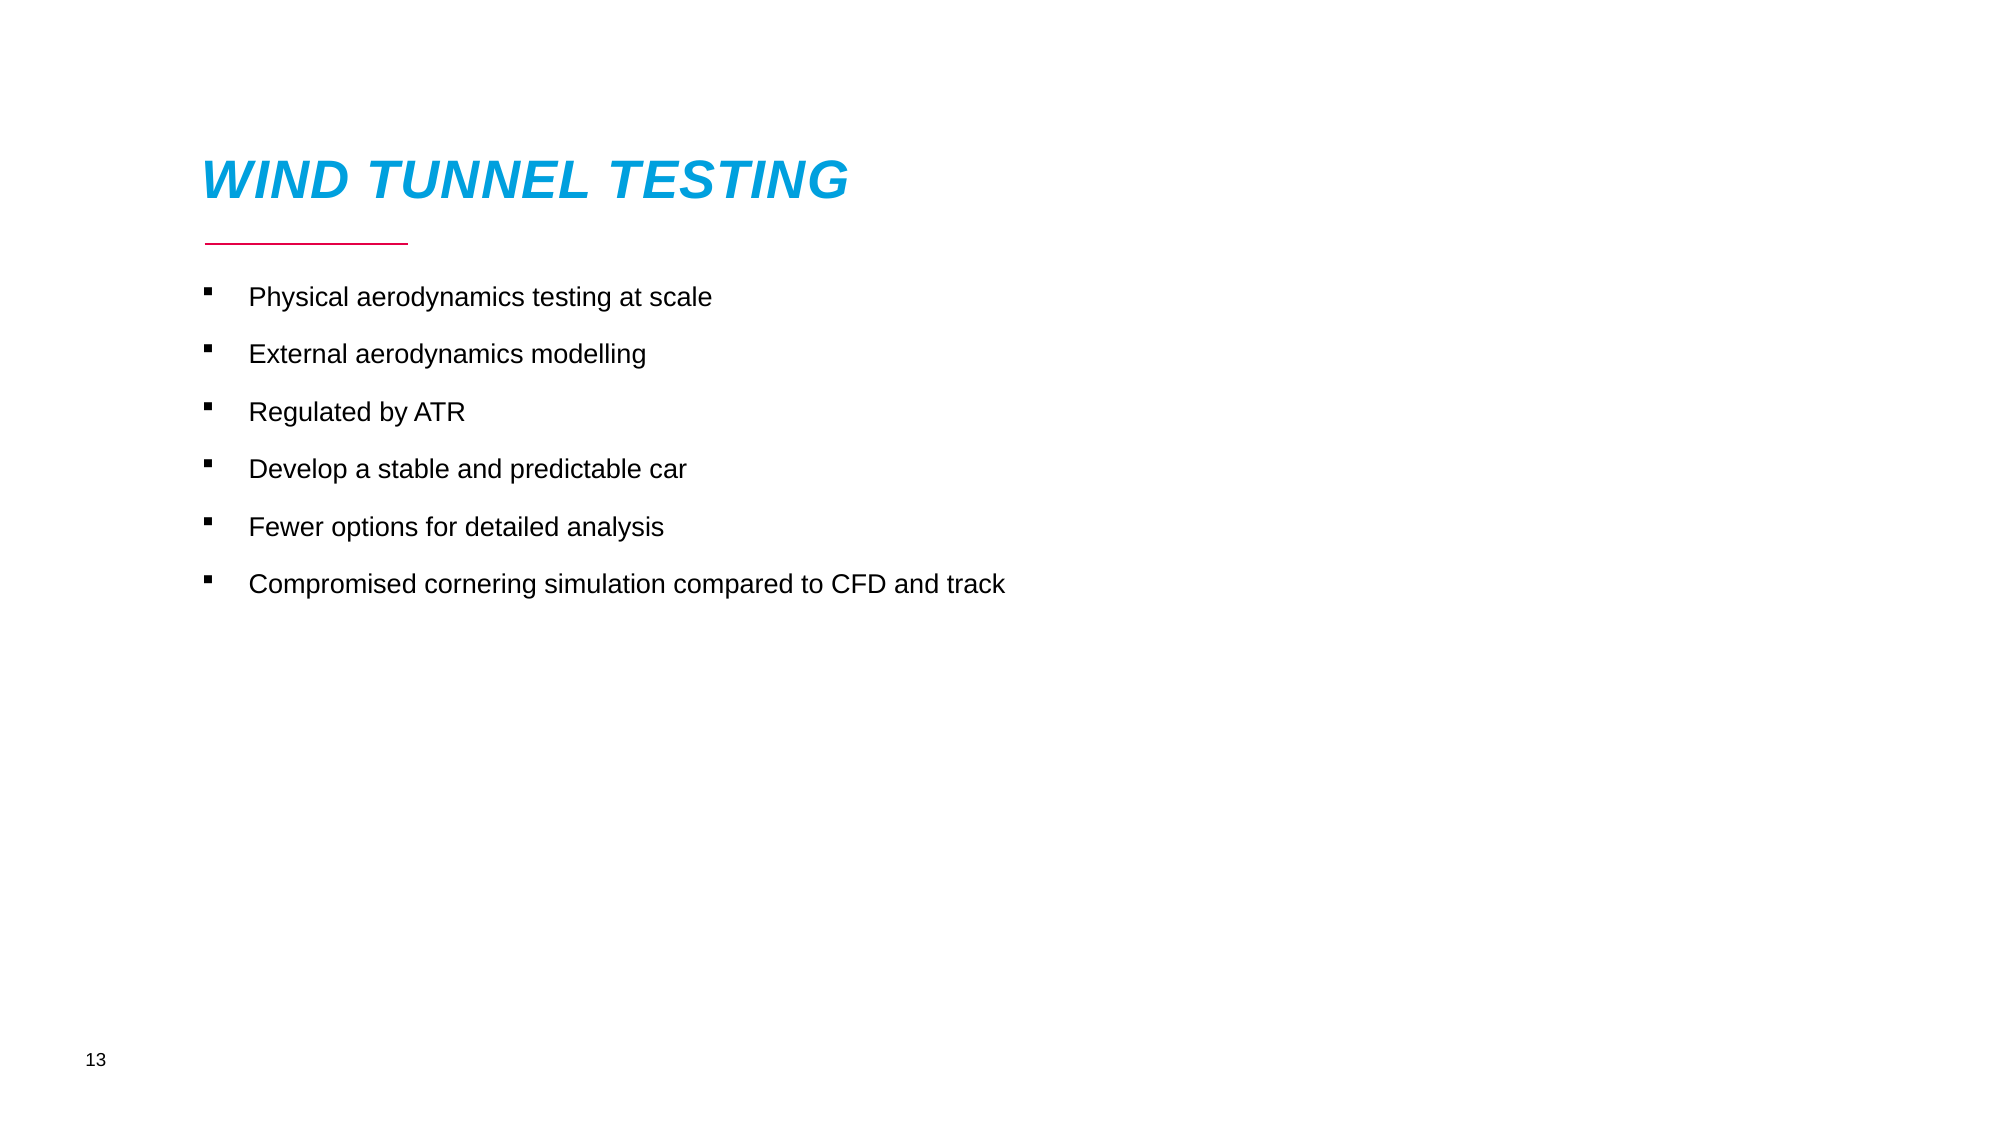

# Wind Tunnel Testing
Physical aerodynamics testing at scale
External aerodynamics modelling
Regulated by ATR
Develop a stable and predictable car
Fewer options for detailed analysis
Compromised cornering simulation compared to CFD and track

13